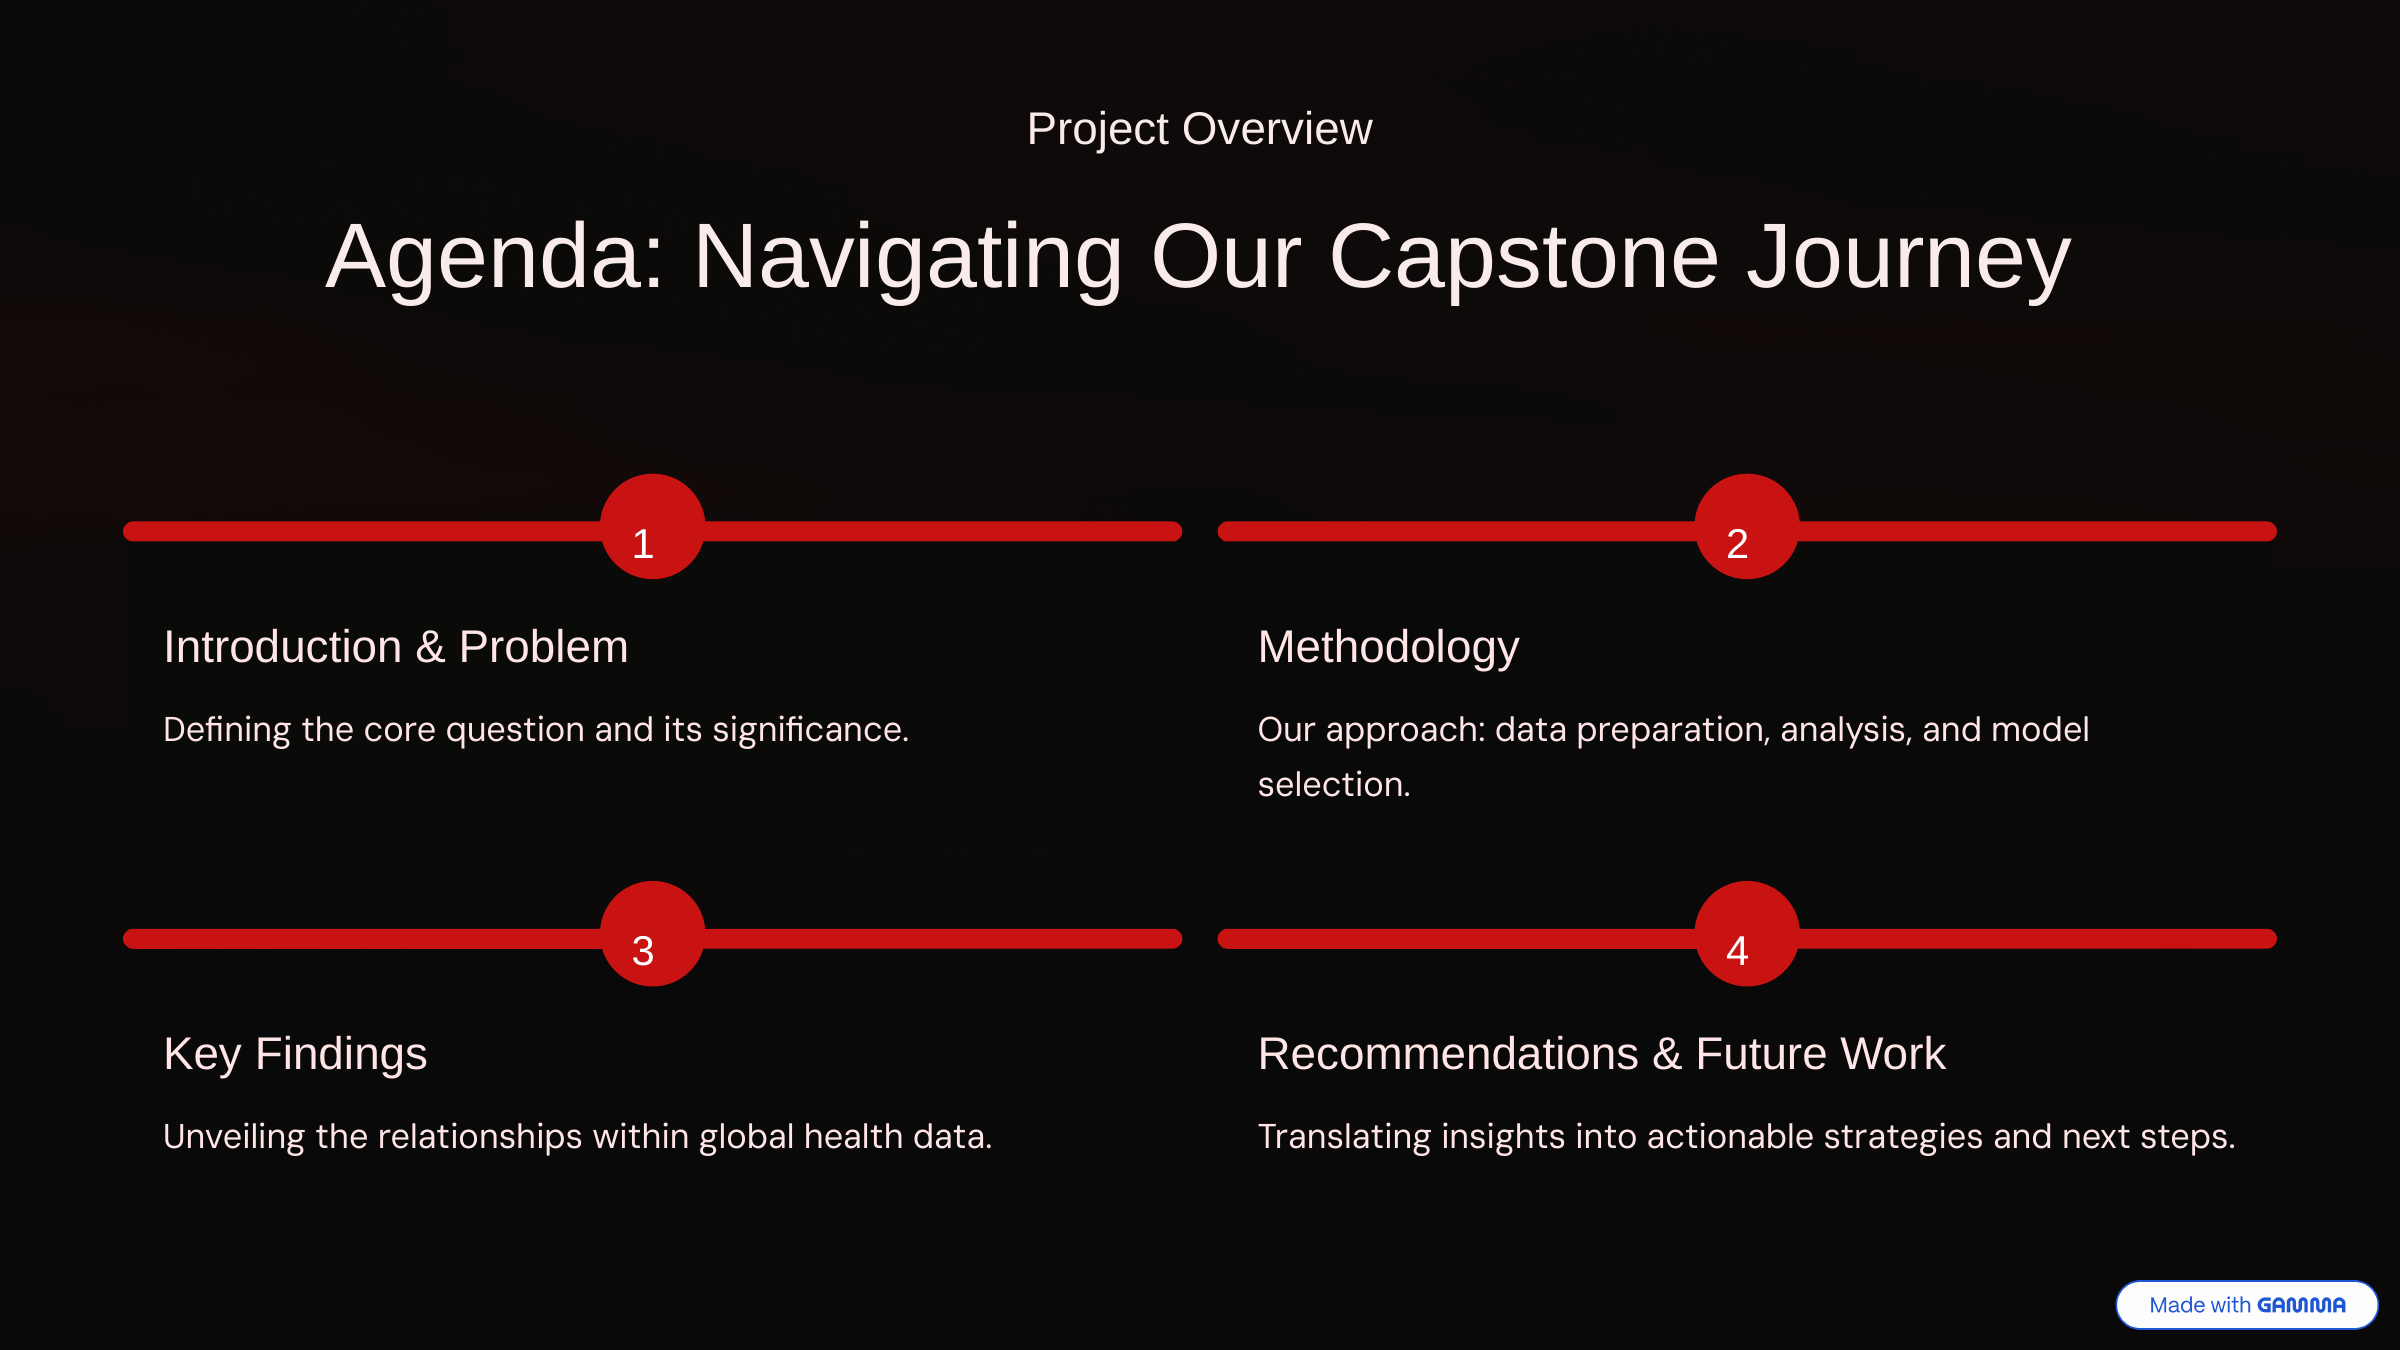

Project Overview
Agenda: Navigating Our Capstone Journey

1
2

Introduction & Problem
Methodology
Defining the core question and its significance.
Our approach: data preparation, analysis, and model selection.

3
4

Key Findings
Recommendations & Future Work
Unveiling the relationships within global health data.
Translating insights into actionable strategies and next steps.